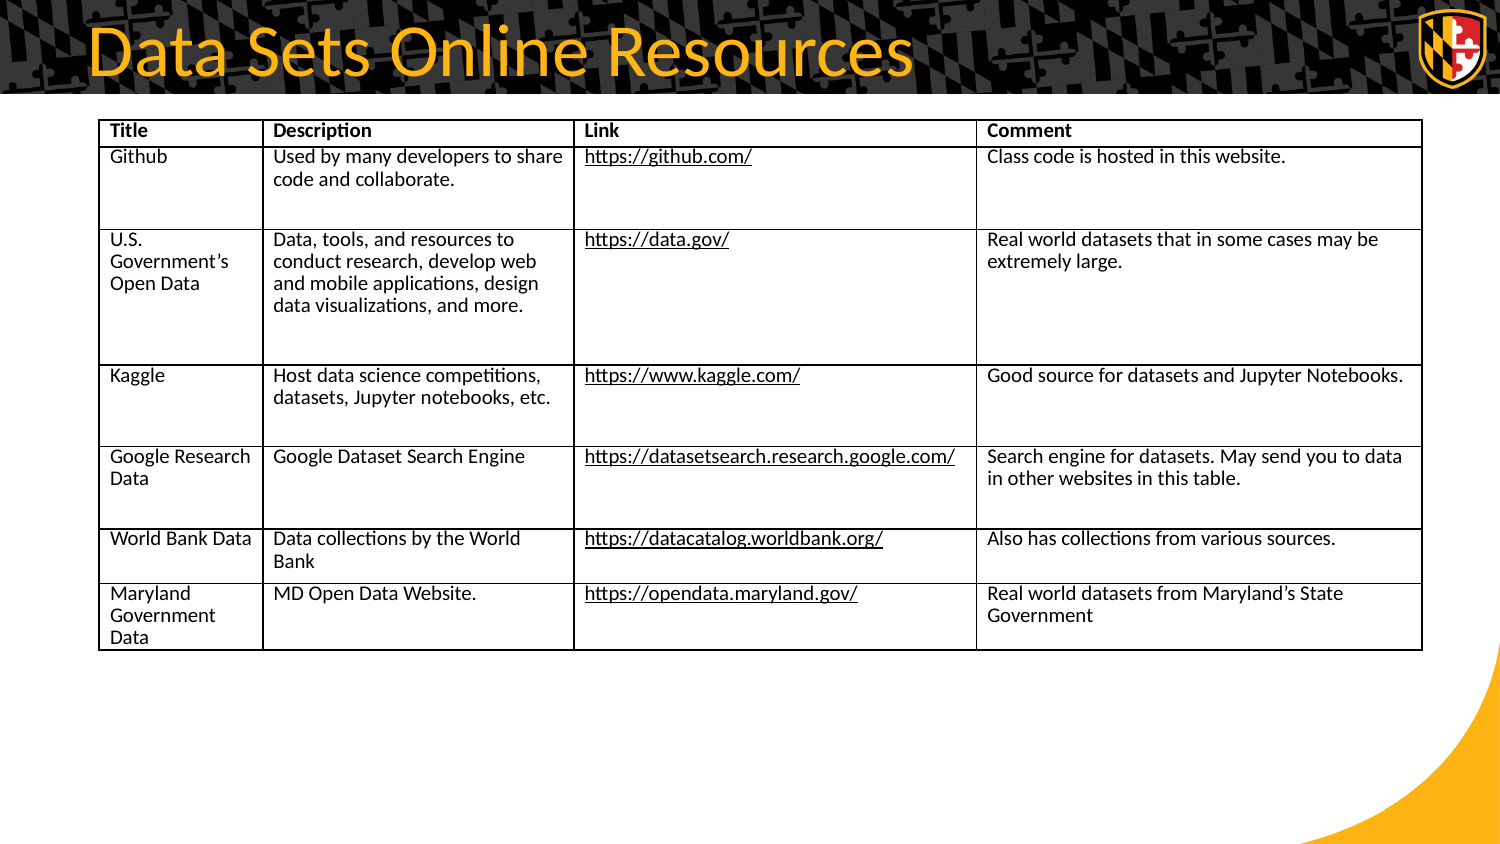

# Data Sets Online Resources
| Title | Description | Link | Comment |
| --- | --- | --- | --- |
| Github | Used by many developers to share code and collaborate. | https://github.com/ | Class code is hosted in this website. |
| U.S. Government’s Open Data | Data, tools, and resources to conduct research, develop web and mobile applications, design data visualizations, and more. | https://data.gov/ | Real world datasets that in some cases may be extremely large. |
| Kaggle | Host data science competitions, datasets, Jupyter notebooks, etc. | https://www.kaggle.com/ | Good source for datasets and Jupyter Notebooks. |
| Google Research Data | Google Dataset Search Engine | https://datasetsearch.research.google.com/ | Search engine for datasets. May send you to data in other websites in this table. |
| World Bank Data | Data collections by the World Bank | https://datacatalog.worldbank.org/ | Also has collections from various sources. |
| Maryland Government Data | MD Open Data Website. | https://opendata.maryland.gov/ | Real world datasets from Maryland’s State Government |